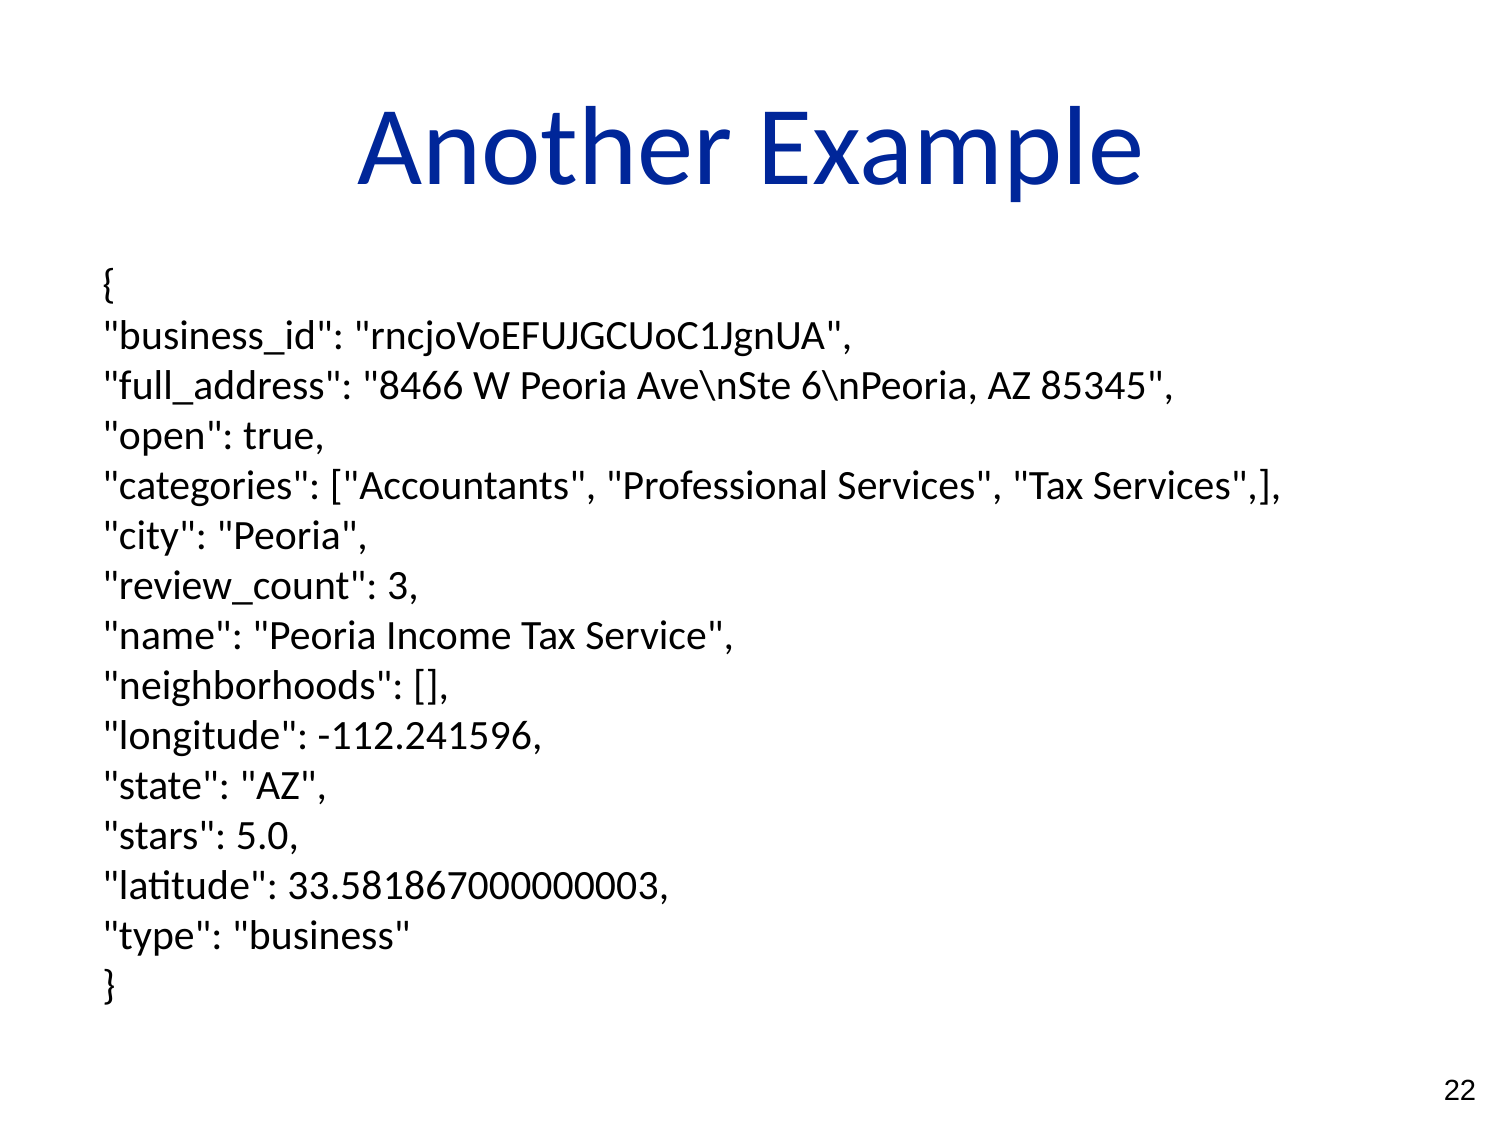

# Another Example
{
"business_id": "rncjoVoEFUJGCUoC1JgnUA",
"full_address": "8466 W Peoria Ave\nSte 6\nPeoria, AZ 85345",
"open": true,
"categories": ["Accountants", "Professional Services", "Tax Services",],
"city": "Peoria",
"review_count": 3,
"name": "Peoria Income Tax Service",
"neighborhoods": [],
"longitude": -112.241596,
"state": "AZ",
"stars": 5.0,
"latitude": 33.581867000000003,
"type": "business"
}
22